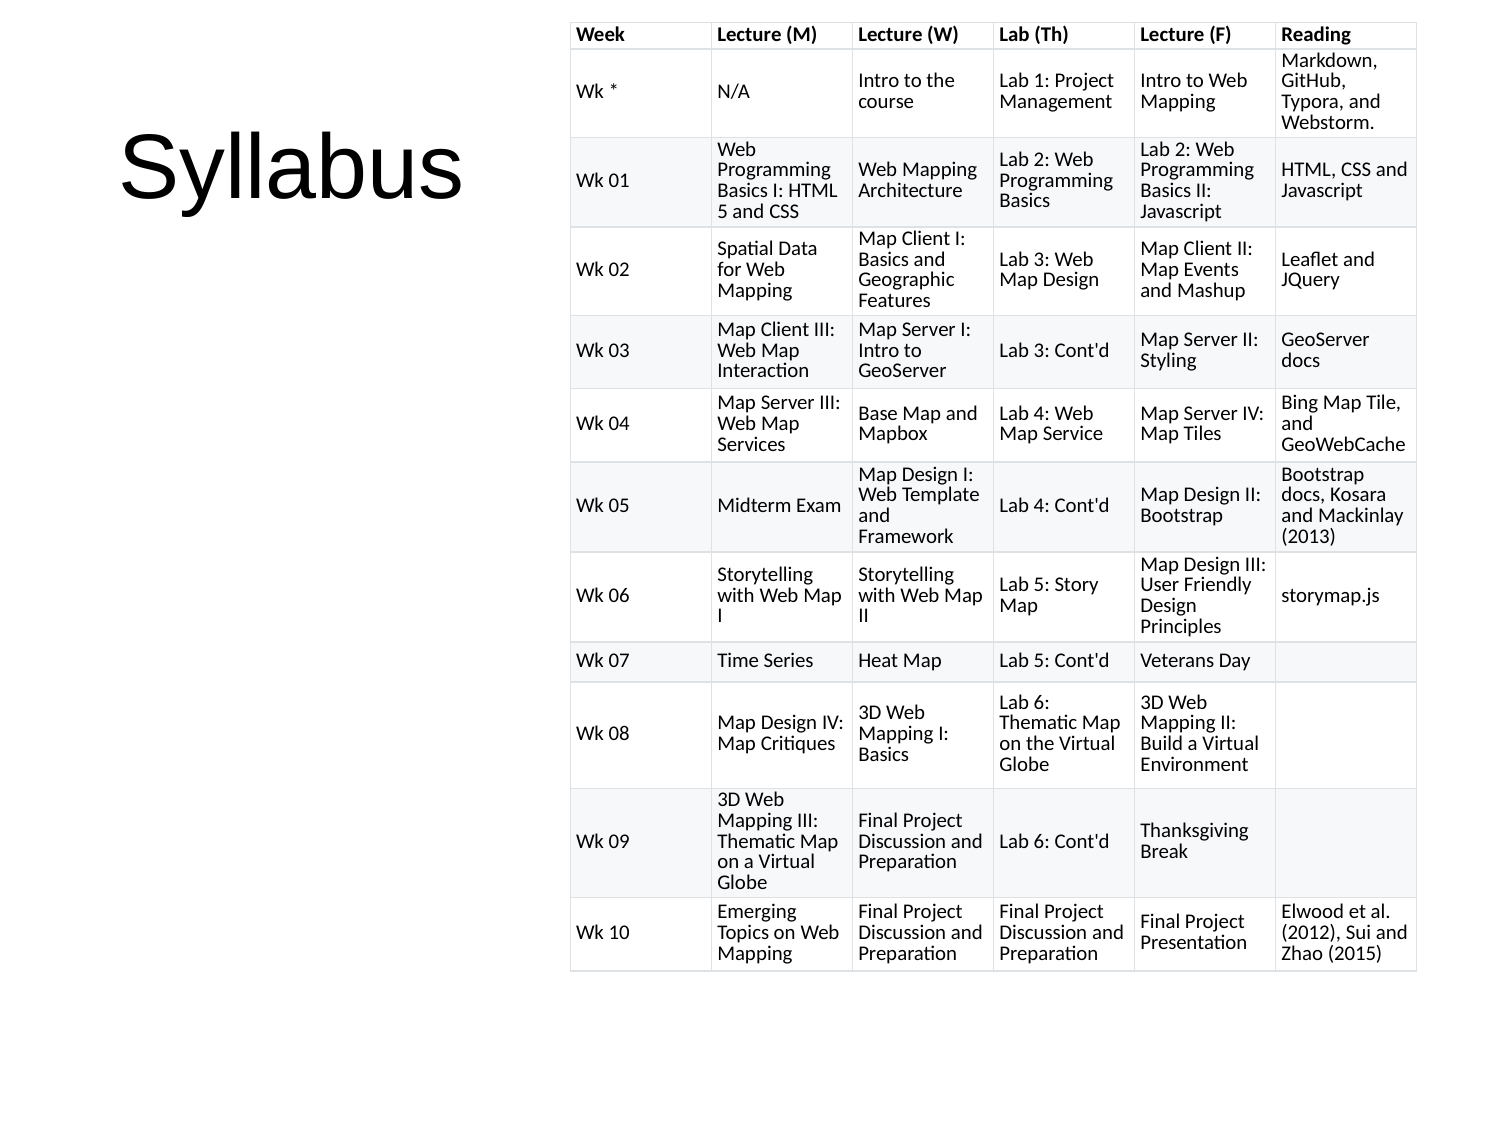

| Week | Lecture (M) | Lecture (W) | Lab (Th) | Lecture (F) | Reading |
| --- | --- | --- | --- | --- | --- |
| Wk \* | N/A | Intro to the course | Lab 1: Project Management | Intro to Web Mapping | Markdown, GitHub, Typora, and Webstorm. |
| Wk 01 | Web Programming Basics I: HTML 5 and CSS | Web Mapping Architecture | Lab 2: Web Programming Basics | Lab 2: Web Programming Basics II: Javascript | HTML, CSS and Javascript |
| Wk 02 | Spatial Data for Web Mapping | Map Client I: Basics and Geographic Features | Lab 3: Web Map Design | Map Client II: Map Events and Mashup | Leaflet and JQuery |
| Wk 03 | Map Client III: Web Map Interaction | Map Server I: Intro to GeoServer | Lab 3: Cont'd | Map Server II: Styling | GeoServer docs |
| Wk 04 | Map Server III: Web Map Services | Base Map and Mapbox | Lab 4: Web Map Service | Map Server IV: Map Tiles | Bing Map Tile, and GeoWebCache |
| Wk 05 | Midterm Exam | Map Design I: Web Template and Framework | Lab 4: Cont'd | Map Design II: Bootstrap | Bootstrap docs, Kosara and Mackinlay (2013) |
| Wk 06 | Storytelling with Web Map I | Storytelling with Web Map II | Lab 5: Story Map | Map Design III: User Friendly Design Principles | storymap.js |
| Wk 07 | Time Series | Heat Map | Lab 5: Cont'd | Veterans Day |  |
| Wk 08 | Map Design IV: Map Critiques | 3D Web Mapping I: Basics | Lab 6: Thematic Map on the Virtual Globe | 3D Web Mapping II: Build a Virtual Environment |  |
| Wk 09 | 3D Web Mapping III: Thematic Map on a Virtual Globe | Final Project Discussion and Preparation | Lab 6: Cont'd | Thanksgiving Break |  |
| Wk 10 | Emerging Topics on Web Mapping | Final Project Discussion and Preparation | Final Project Discussion and Preparation | Final Project Presentation | Elwood et al. (2012), Sui and Zhao (2015) |
# Syllabus